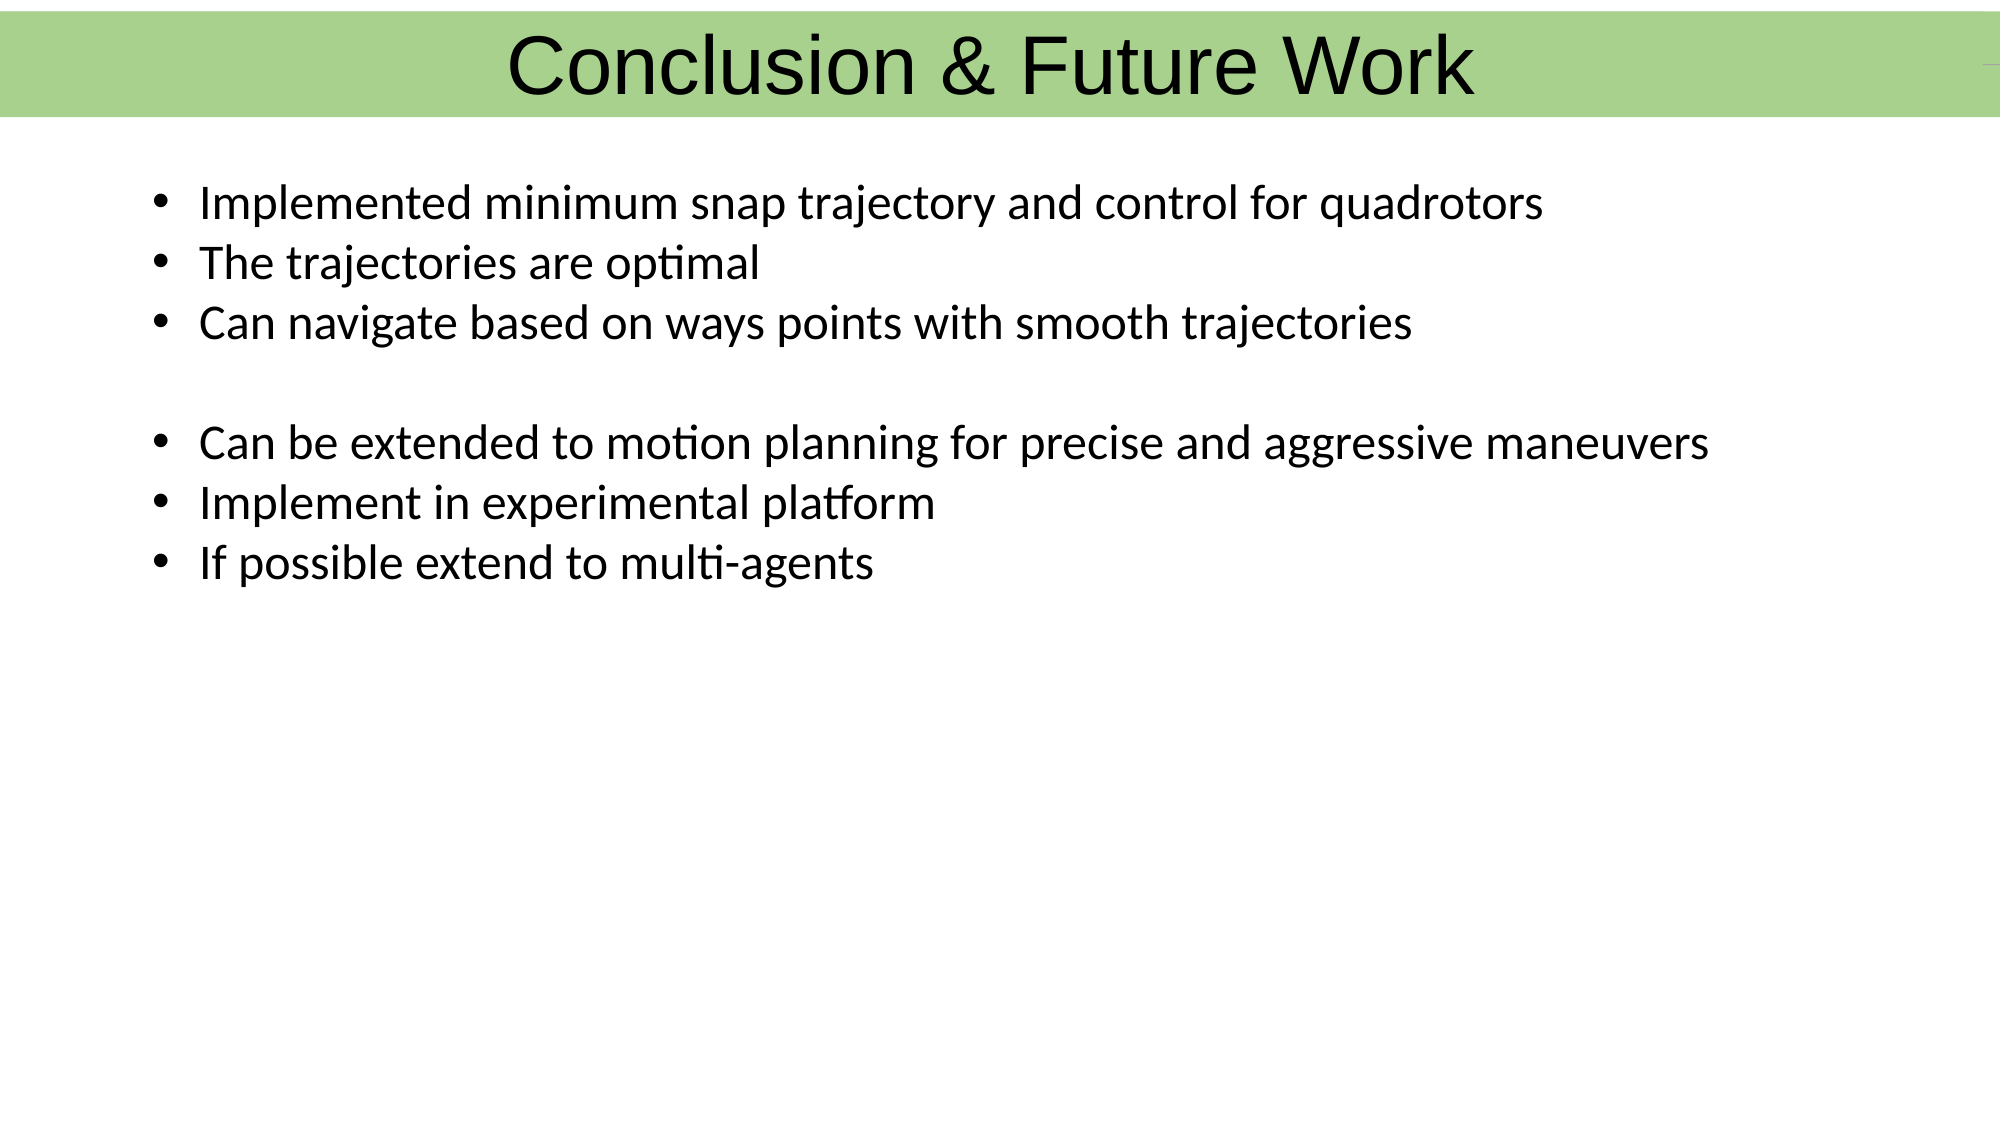

Conclusion & Future Work

Implemented minimum snap trajectory and control for quadrotors
The trajectories are optimal
Can navigate based on ways points with smooth trajectories

Can be extended to motion planning for precise and aggressive maneuvers
Implement in experimental platform
If possible extend to multi-agents
9